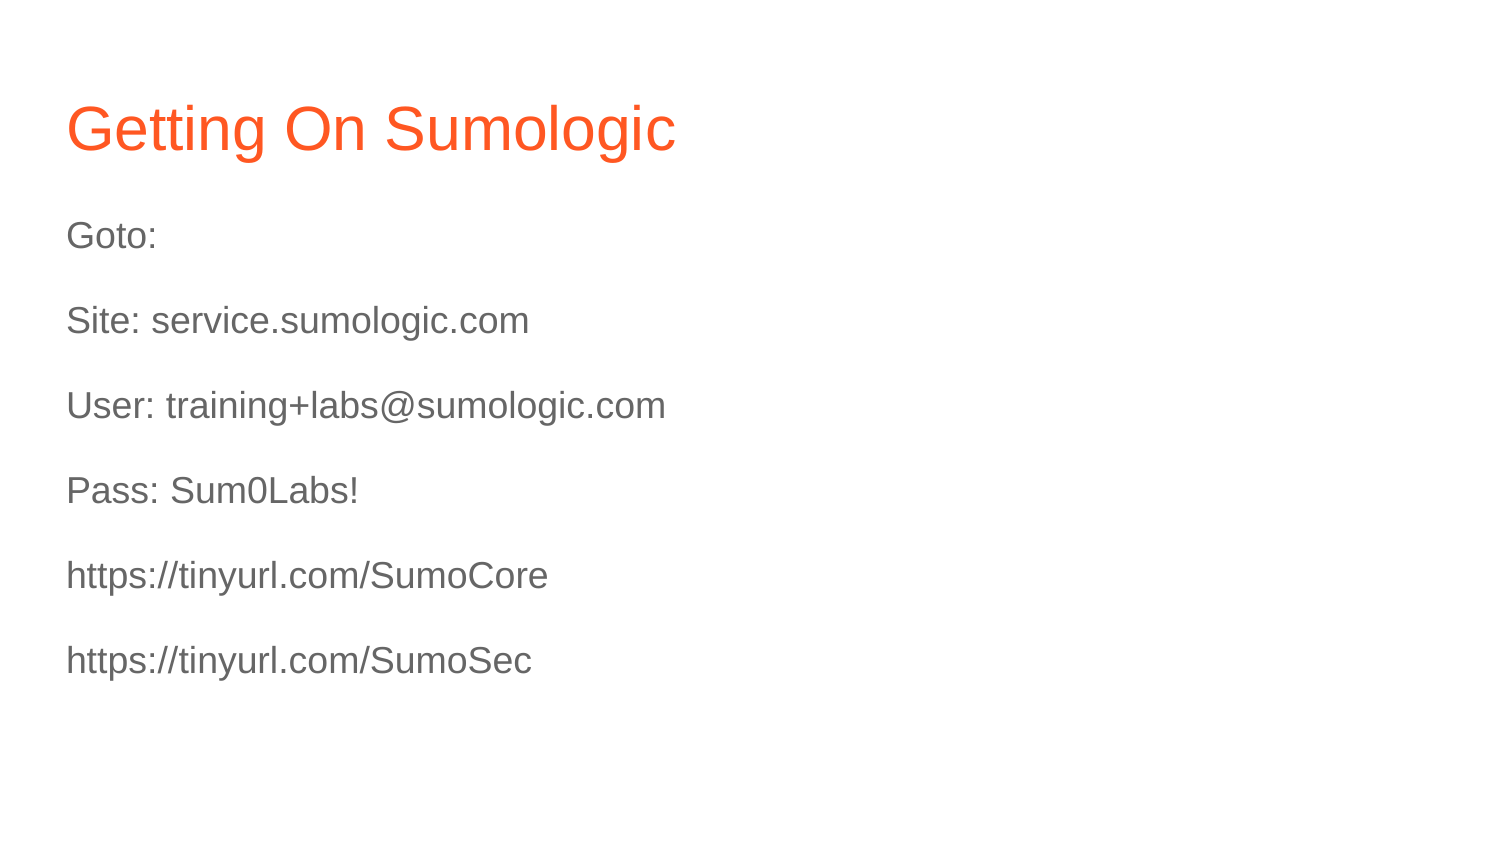

# Getting On Sumologic
Goto:
Site: service.sumologic.com
User: training+labs@sumologic.com
Pass: Sum0Labs!
https://tinyurl.com/SumoCore
https://tinyurl.com/SumoSec